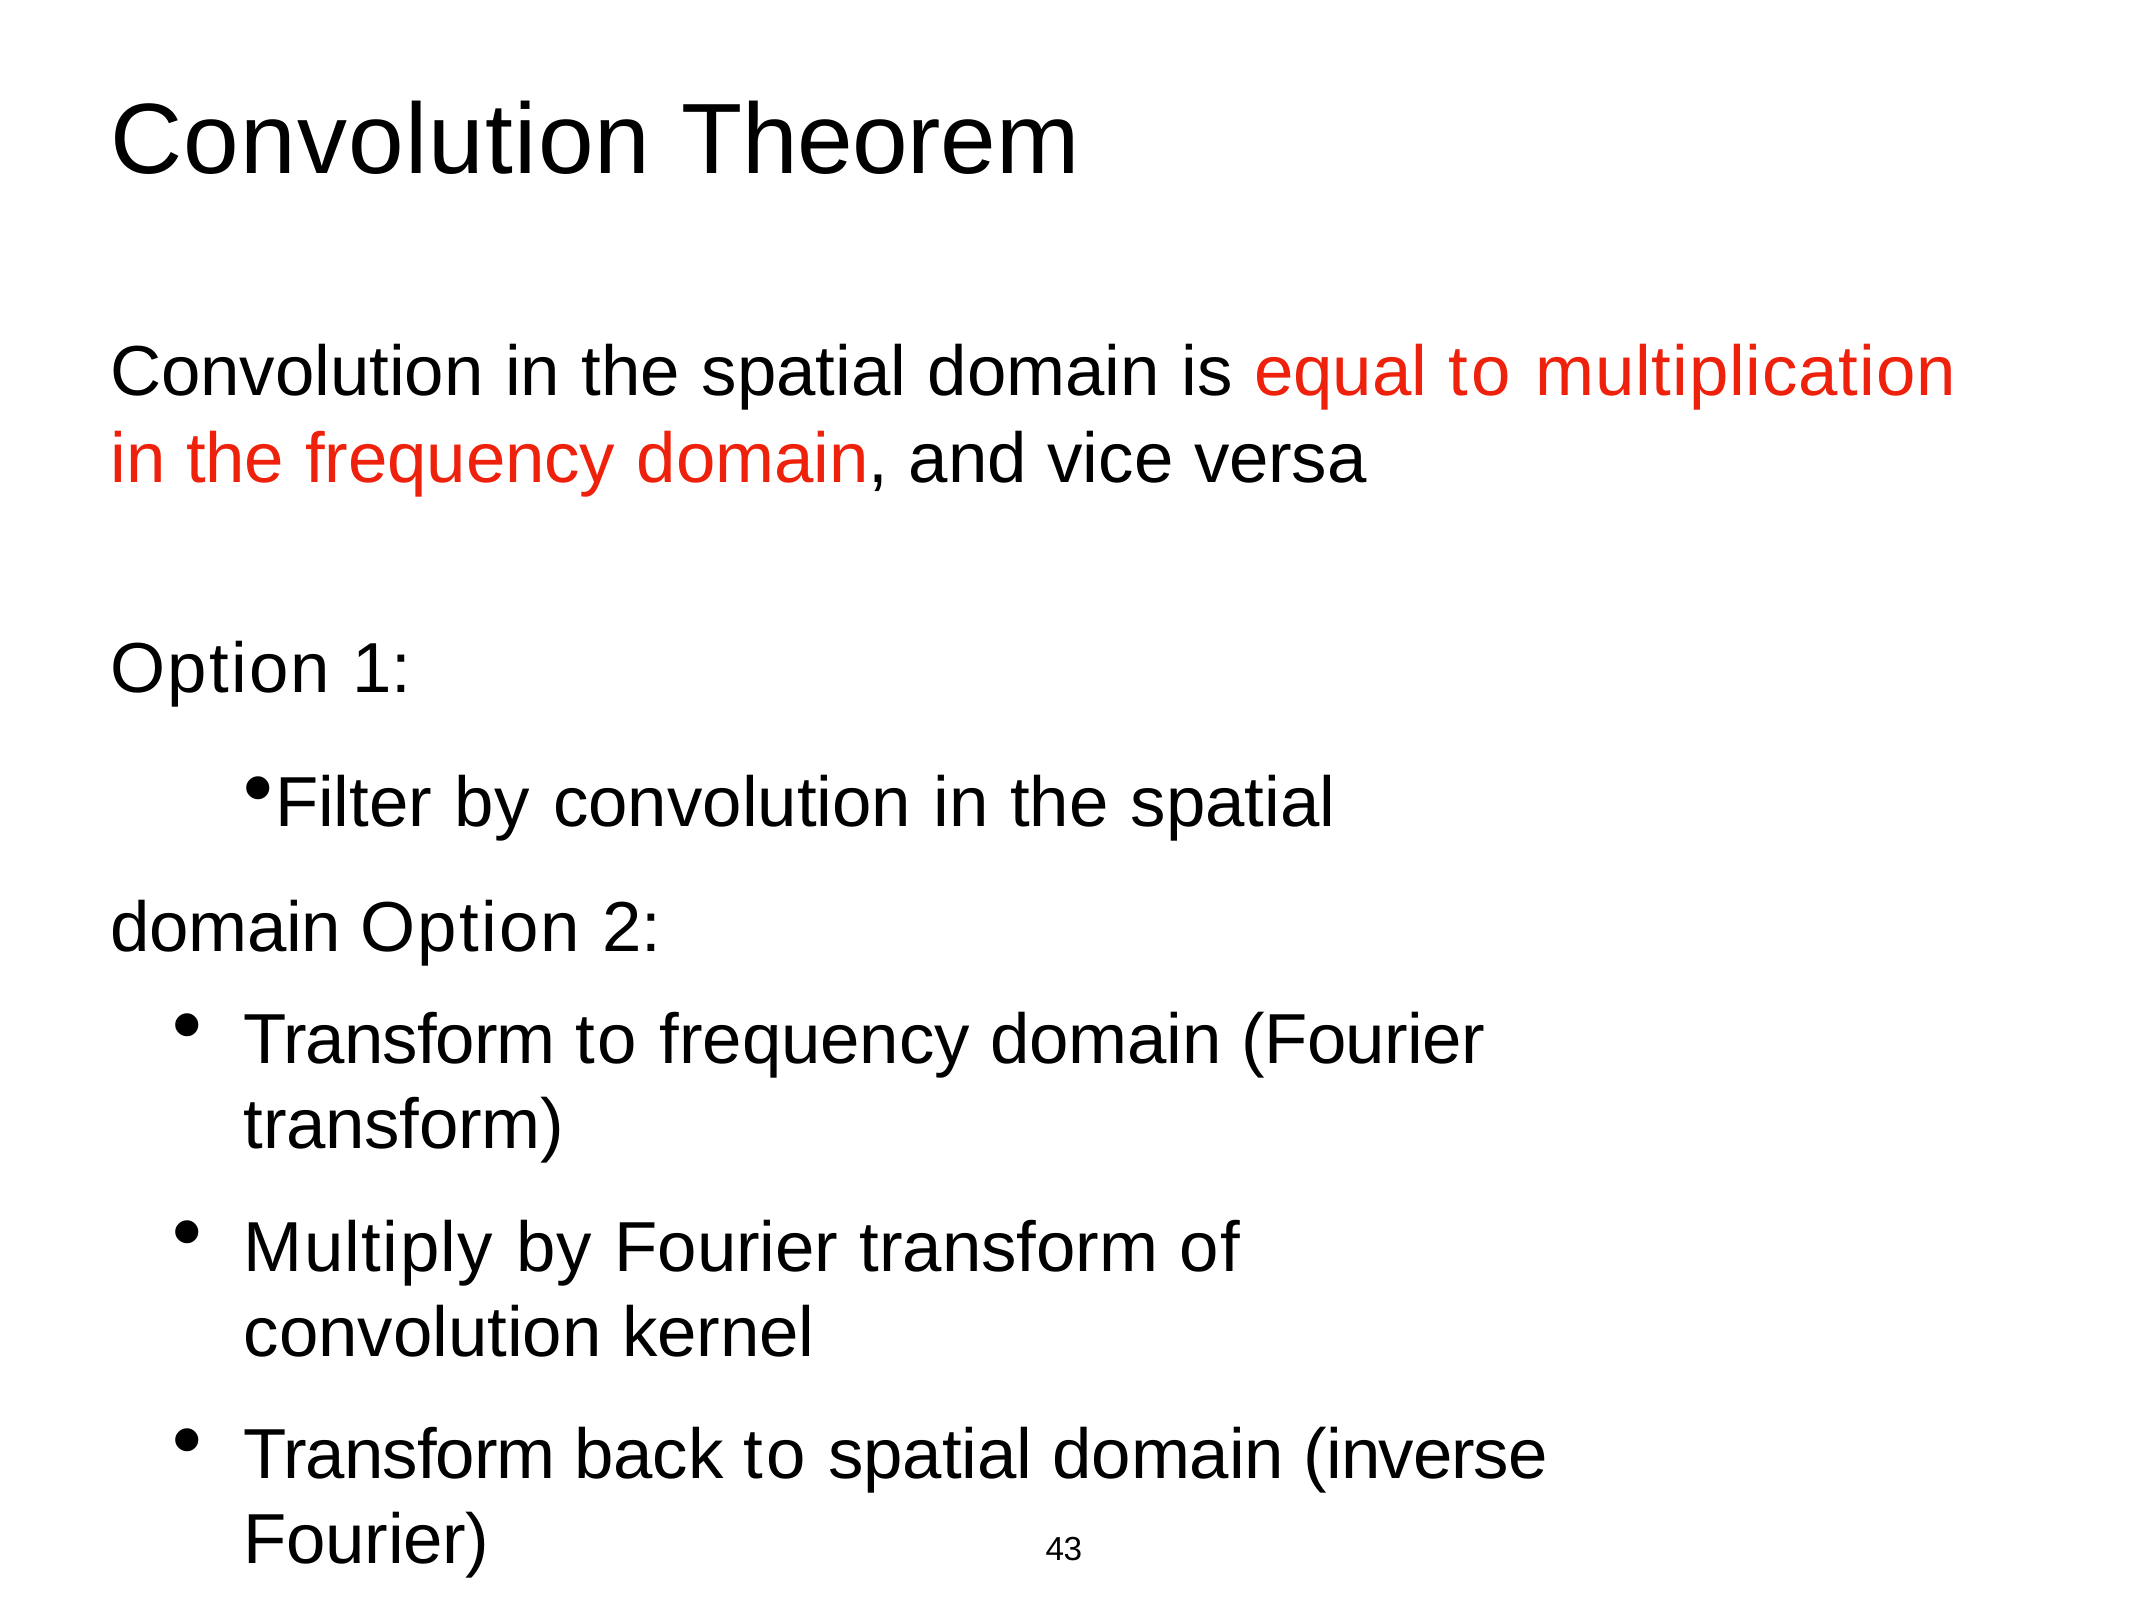

# Convolution Theorem
Convolution in the spatial domain is equal to multiplication in the frequency domain, and vice versa

Option 1:
Filter by convolution in the spatial domain Option 2:
Transform to frequency domain (Fourier transform)
Multiply by Fourier transform of convolution kernel
Transform back to spatial domain (inverse Fourier)
43